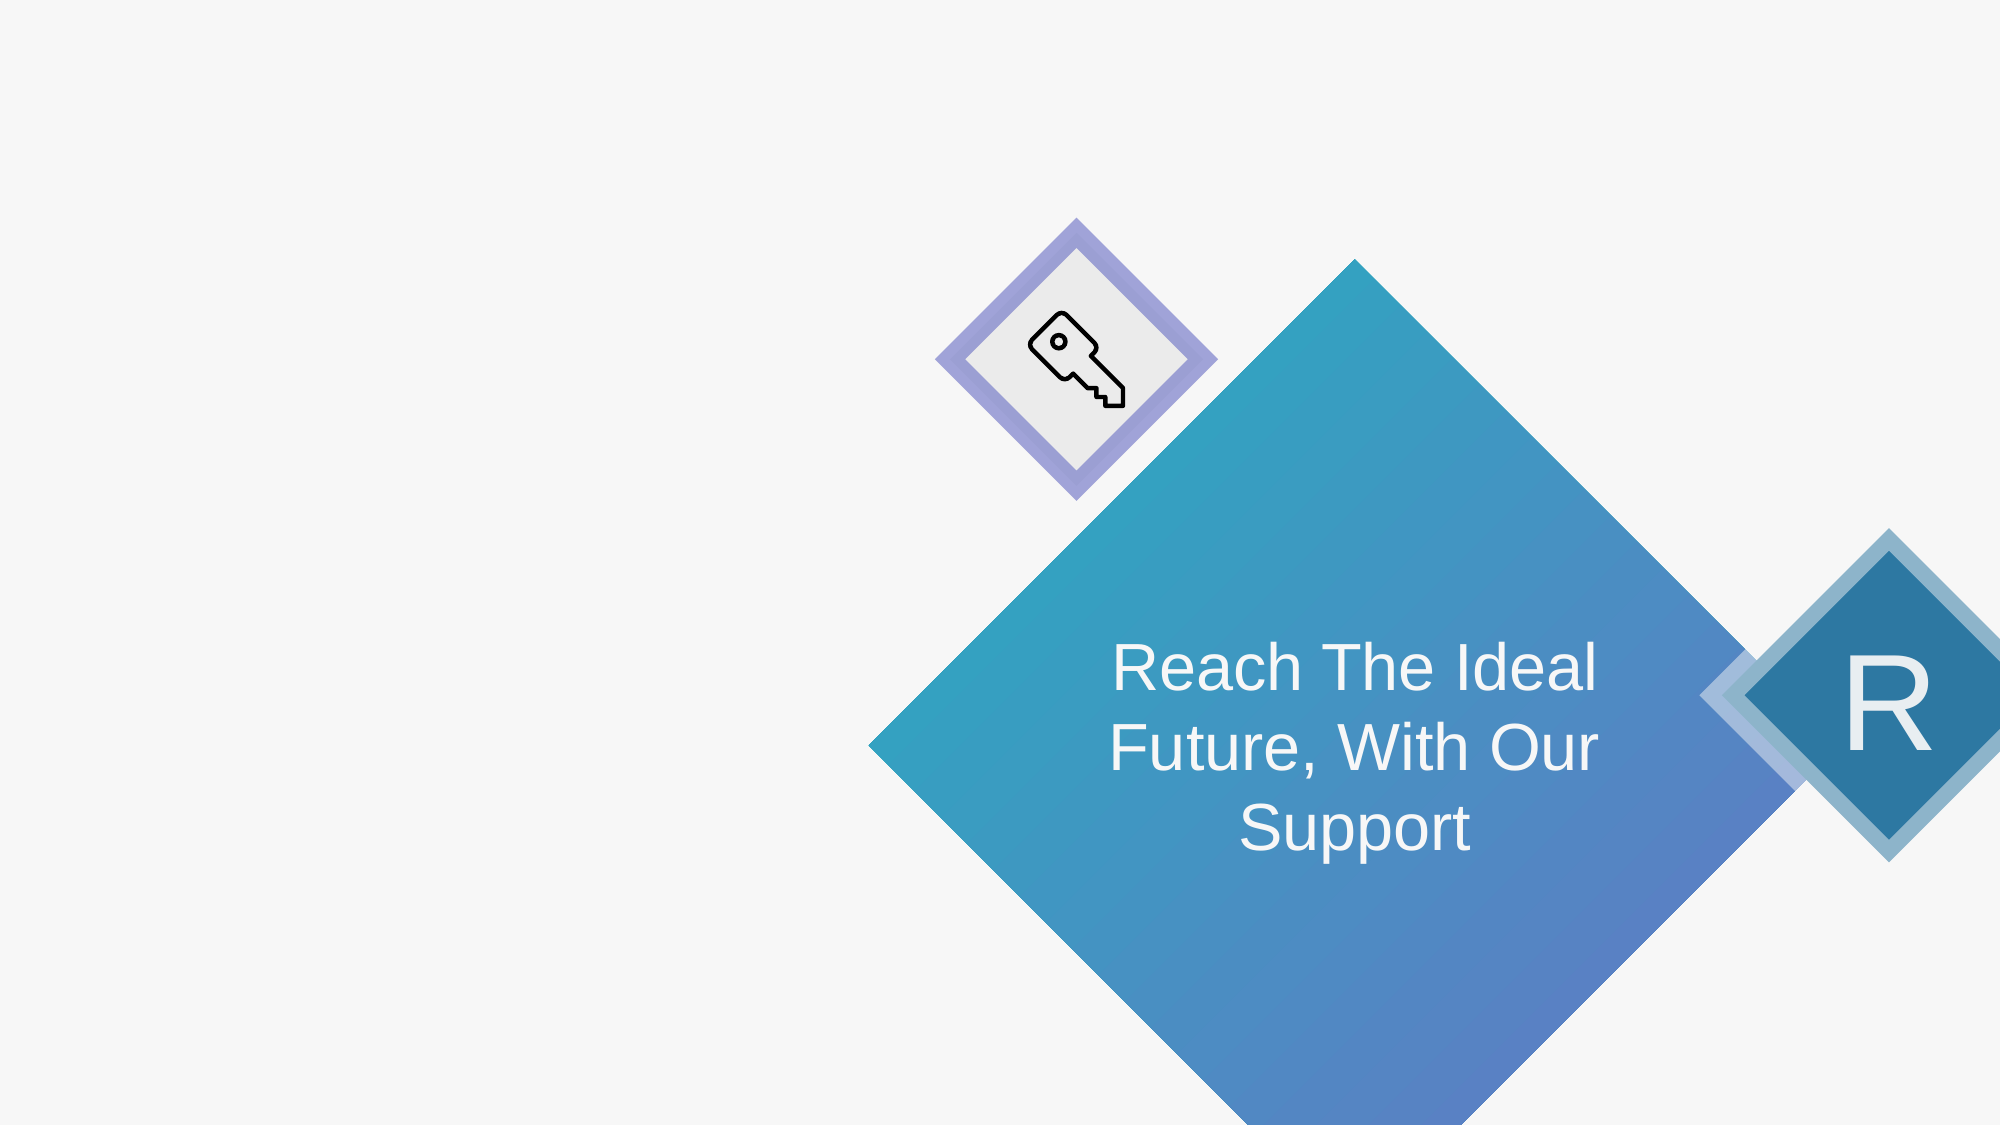

R
Reach The Ideal Future, With Our Support